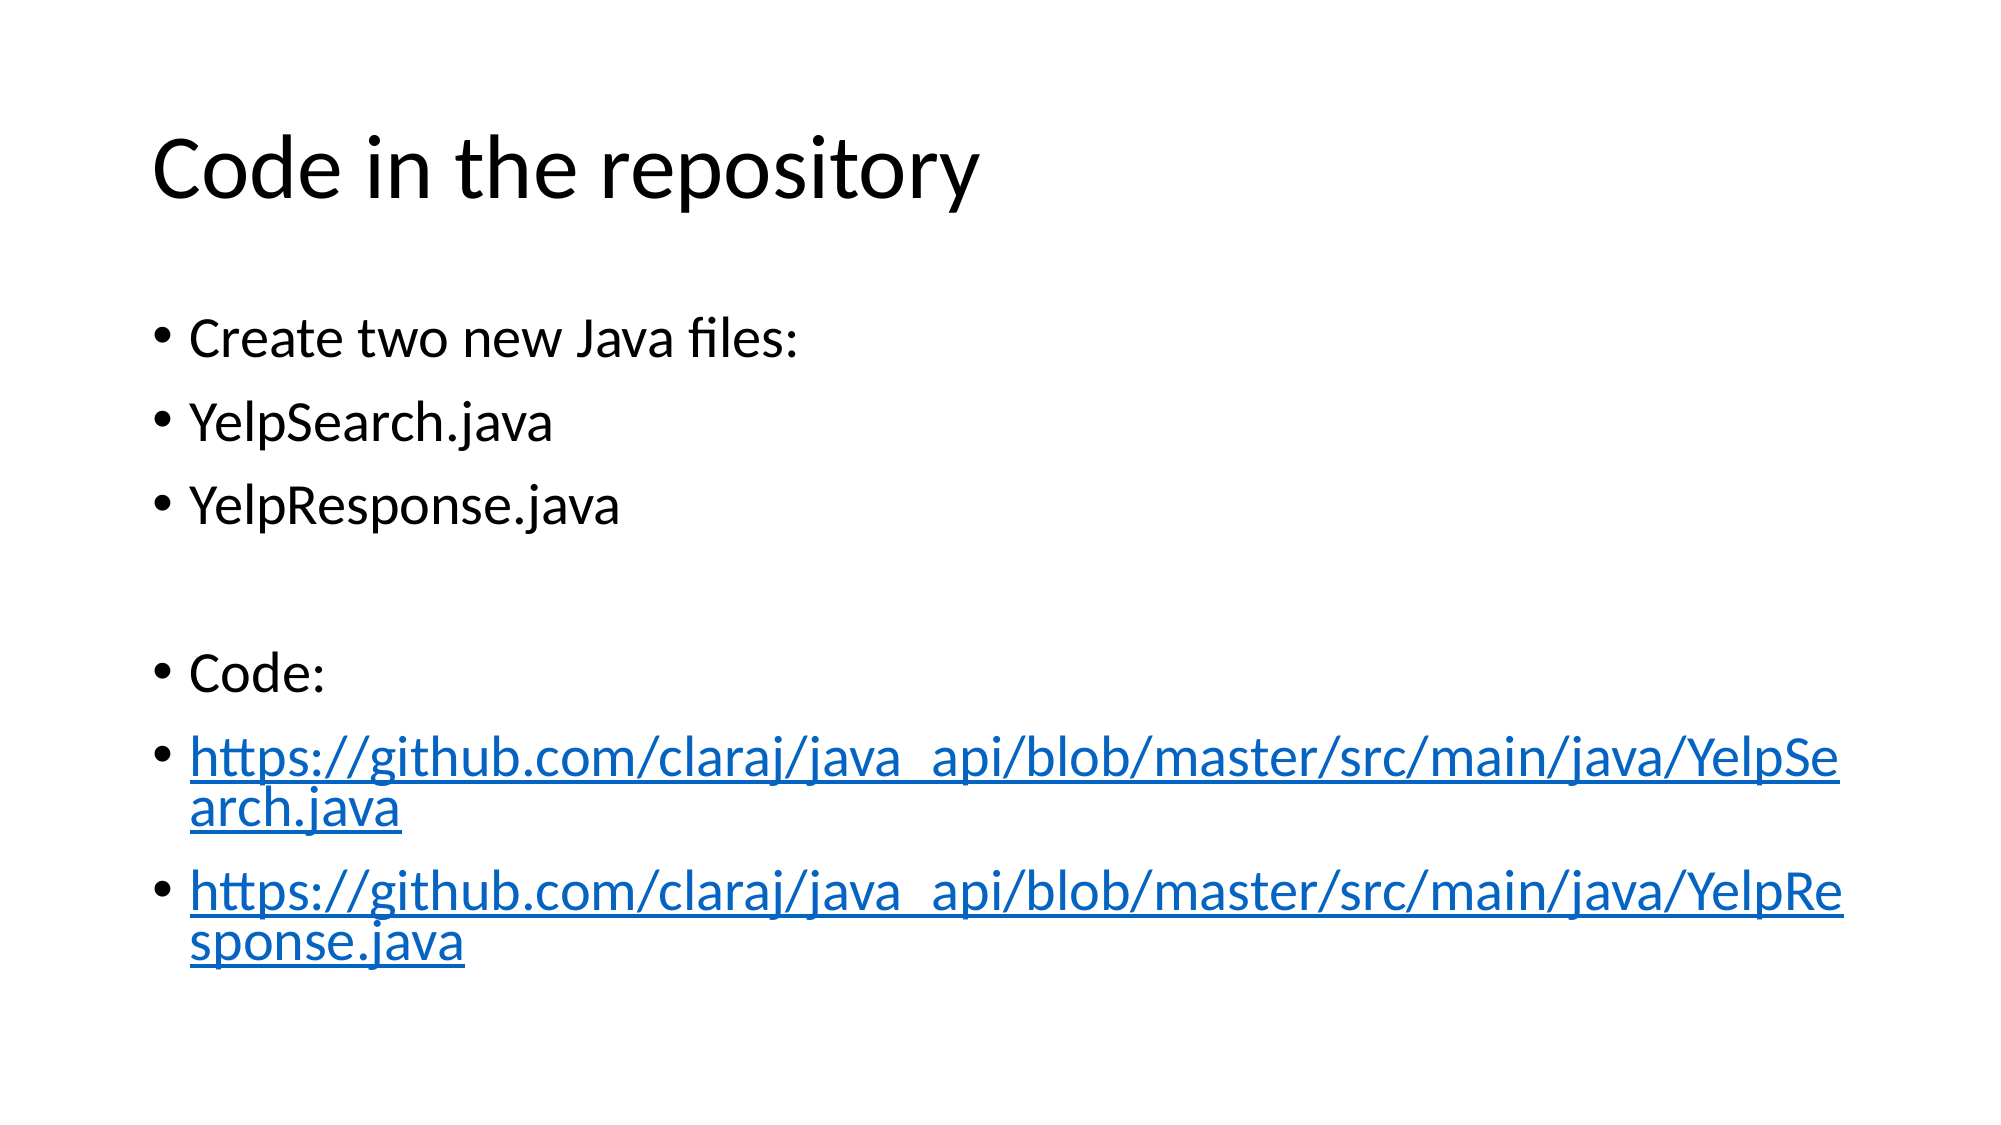

# Code in the repository
Create two new Java files:
YelpSearch.java
YelpResponse.java

Code:
https://github.com/claraj/java_api/blob/master/src/main/java/YelpSearch.java
https://github.com/claraj/java_api/blob/master/src/main/java/YelpResponse.java